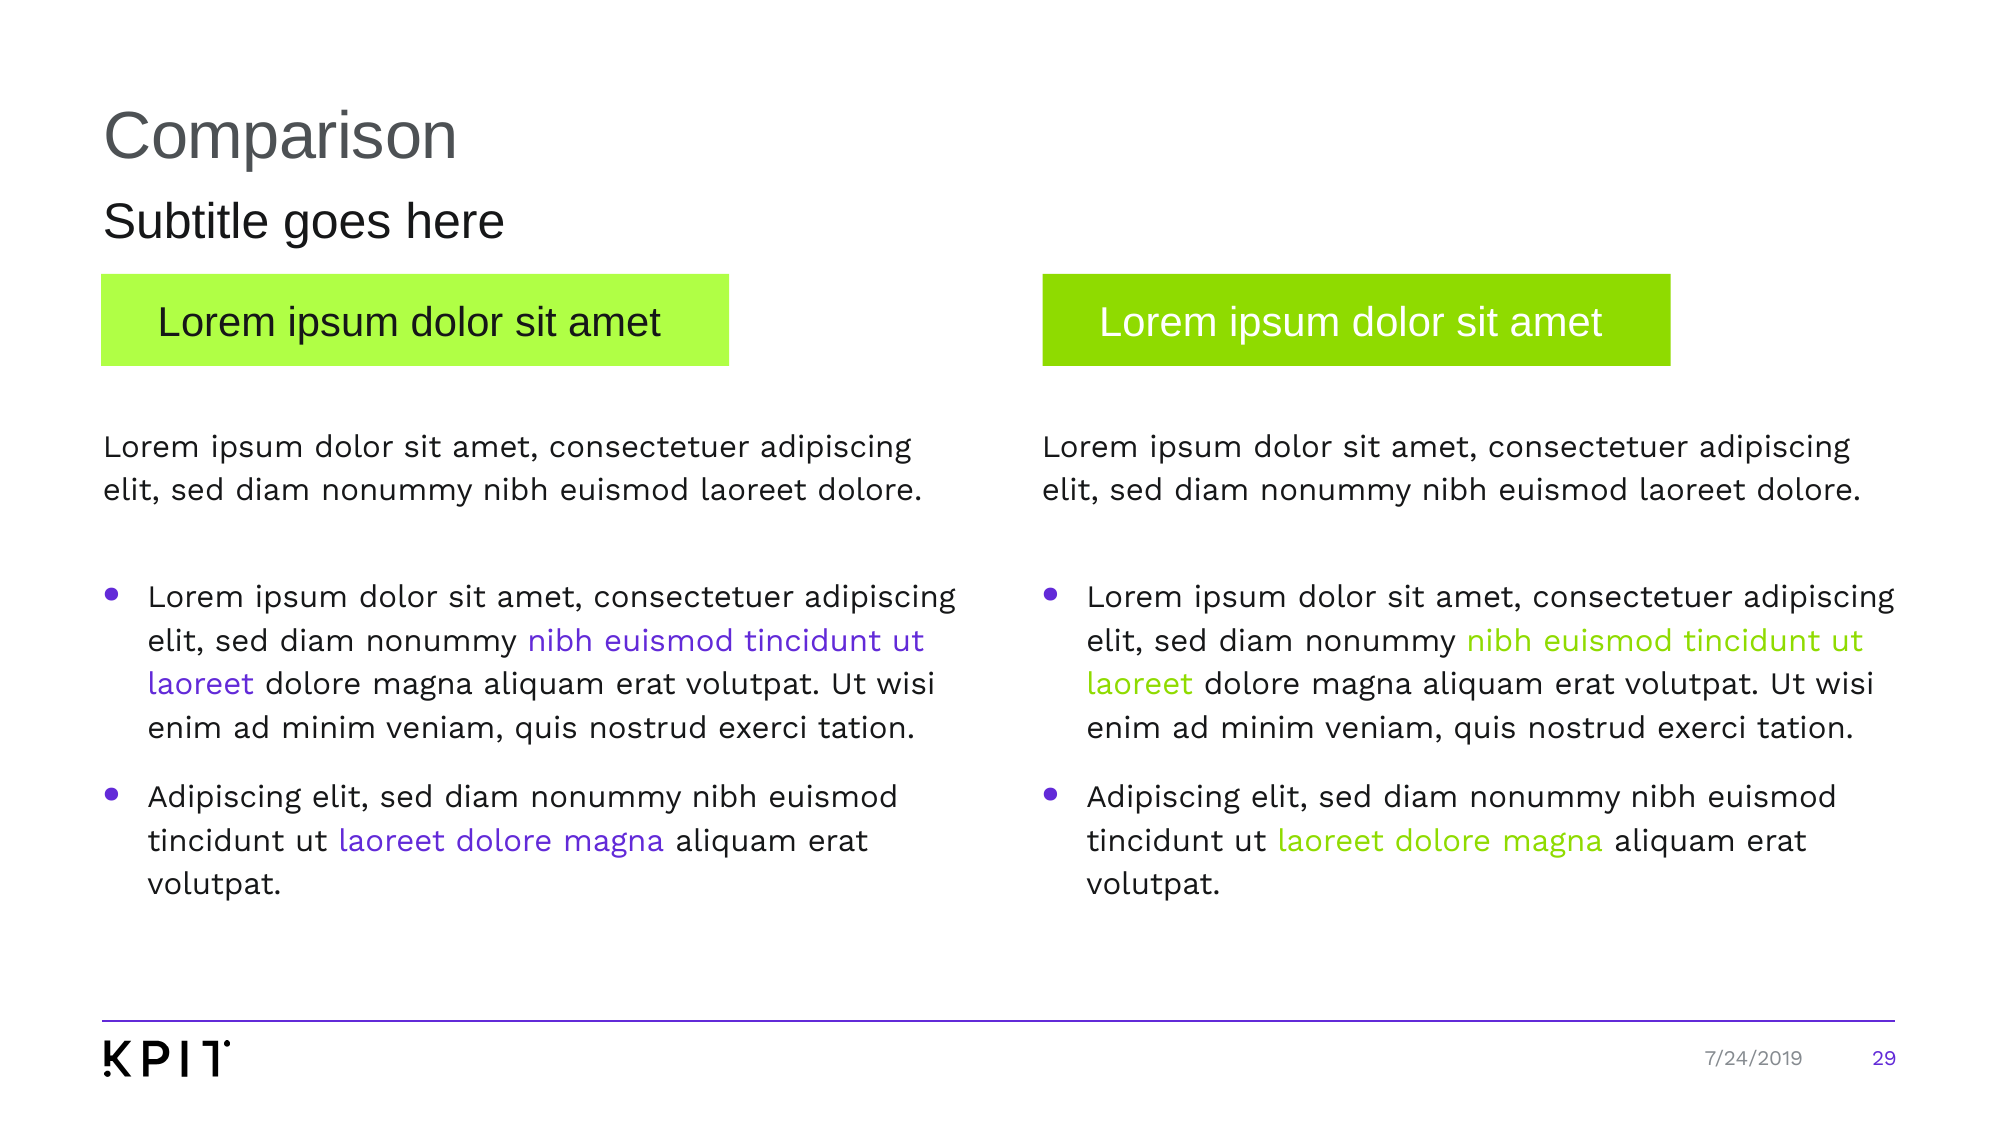

# Comparison
Subtitle goes here
Lorem ipsum dolor sit amet
Lorem ipsum dolor sit amet
Lorem ipsum dolor sit amet, consectetuer adipiscing elit, sed diam nonummy nibh euismod laoreet dolore.
Lorem ipsum dolor sit amet, consectetuer adipiscing elit, sed diam nonummy nibh euismod laoreet dolore.
Lorem ipsum dolor sit amet, consectetuer adipiscing elit, sed diam nonummy nibh euismod tincidunt ut laoreet dolore magna aliquam erat volutpat. Ut wisi enim ad minim veniam, quis nostrud exerci tation.
Adipiscing elit, sed diam nonummy nibh euismod
tincidunt ut laoreet dolore magna aliquam erat volutpat.
Lorem ipsum dolor sit amet, consectetuer adipiscing elit, sed diam nonummy nibh euismod tincidunt ut laoreet dolore magna aliquam erat volutpat. Ut wisi enim ad minim veniam, quis nostrud exerci tation.
Adipiscing elit, sed diam nonummy nibh euismod
tincidunt ut laoreet dolore magna aliquam erat volutpat.
29
7/24/2019